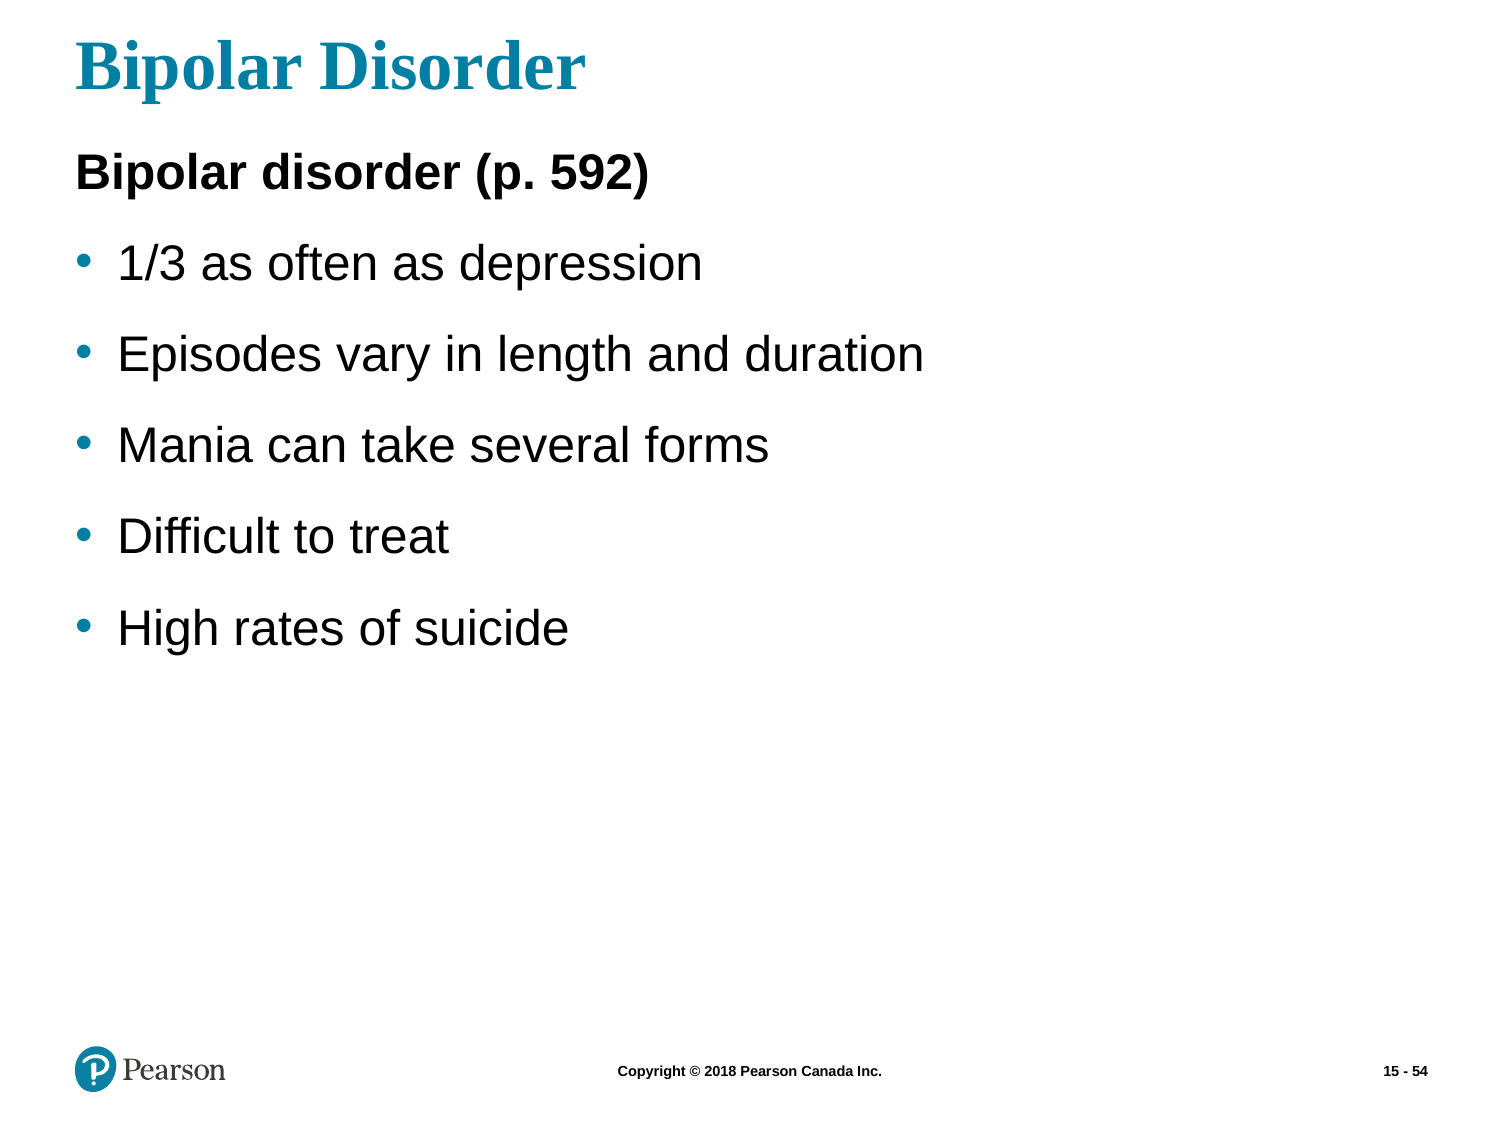

# Bipolar Disorder
Bipolar disorder (p. 592)
1/3 as often as depression
Episodes vary in length and duration
Mania can take several forms
Difficult to treat
High rates of suicide